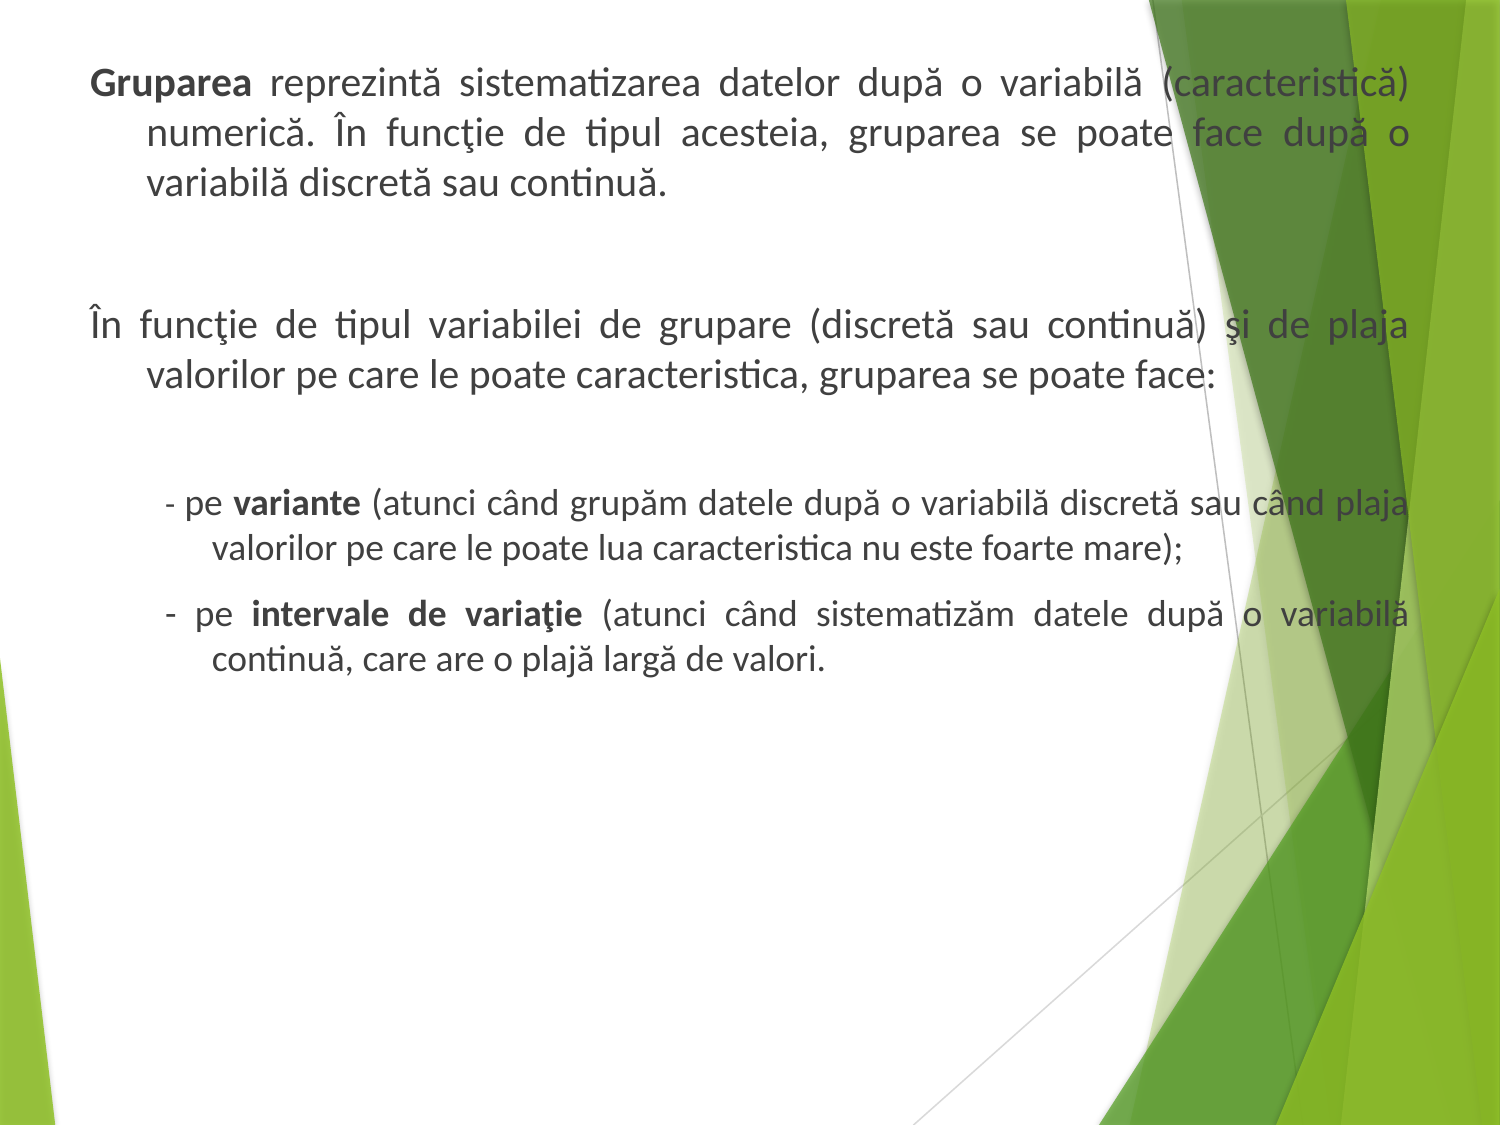

Gruparea reprezintă sistematizarea datelor după o variabilă (caracteristică) numerică. În funcţie de tipul acesteia, gruparea se poate face după o variabilă discretă sau continuă.

În funcţie de tipul variabilei de grupare (discretă sau continuă) şi de plaja valorilor pe care le poate caracteristica, gruparea se poate face:

- pe variante (atunci când grupăm datele după o variabilă discretă sau când plaja valorilor pe care le poate lua caracteristica nu este foarte mare);
- pe intervale de variaţie (atunci când sistematizăm datele după o variabilă continuă, care are o plajă largă de valori.